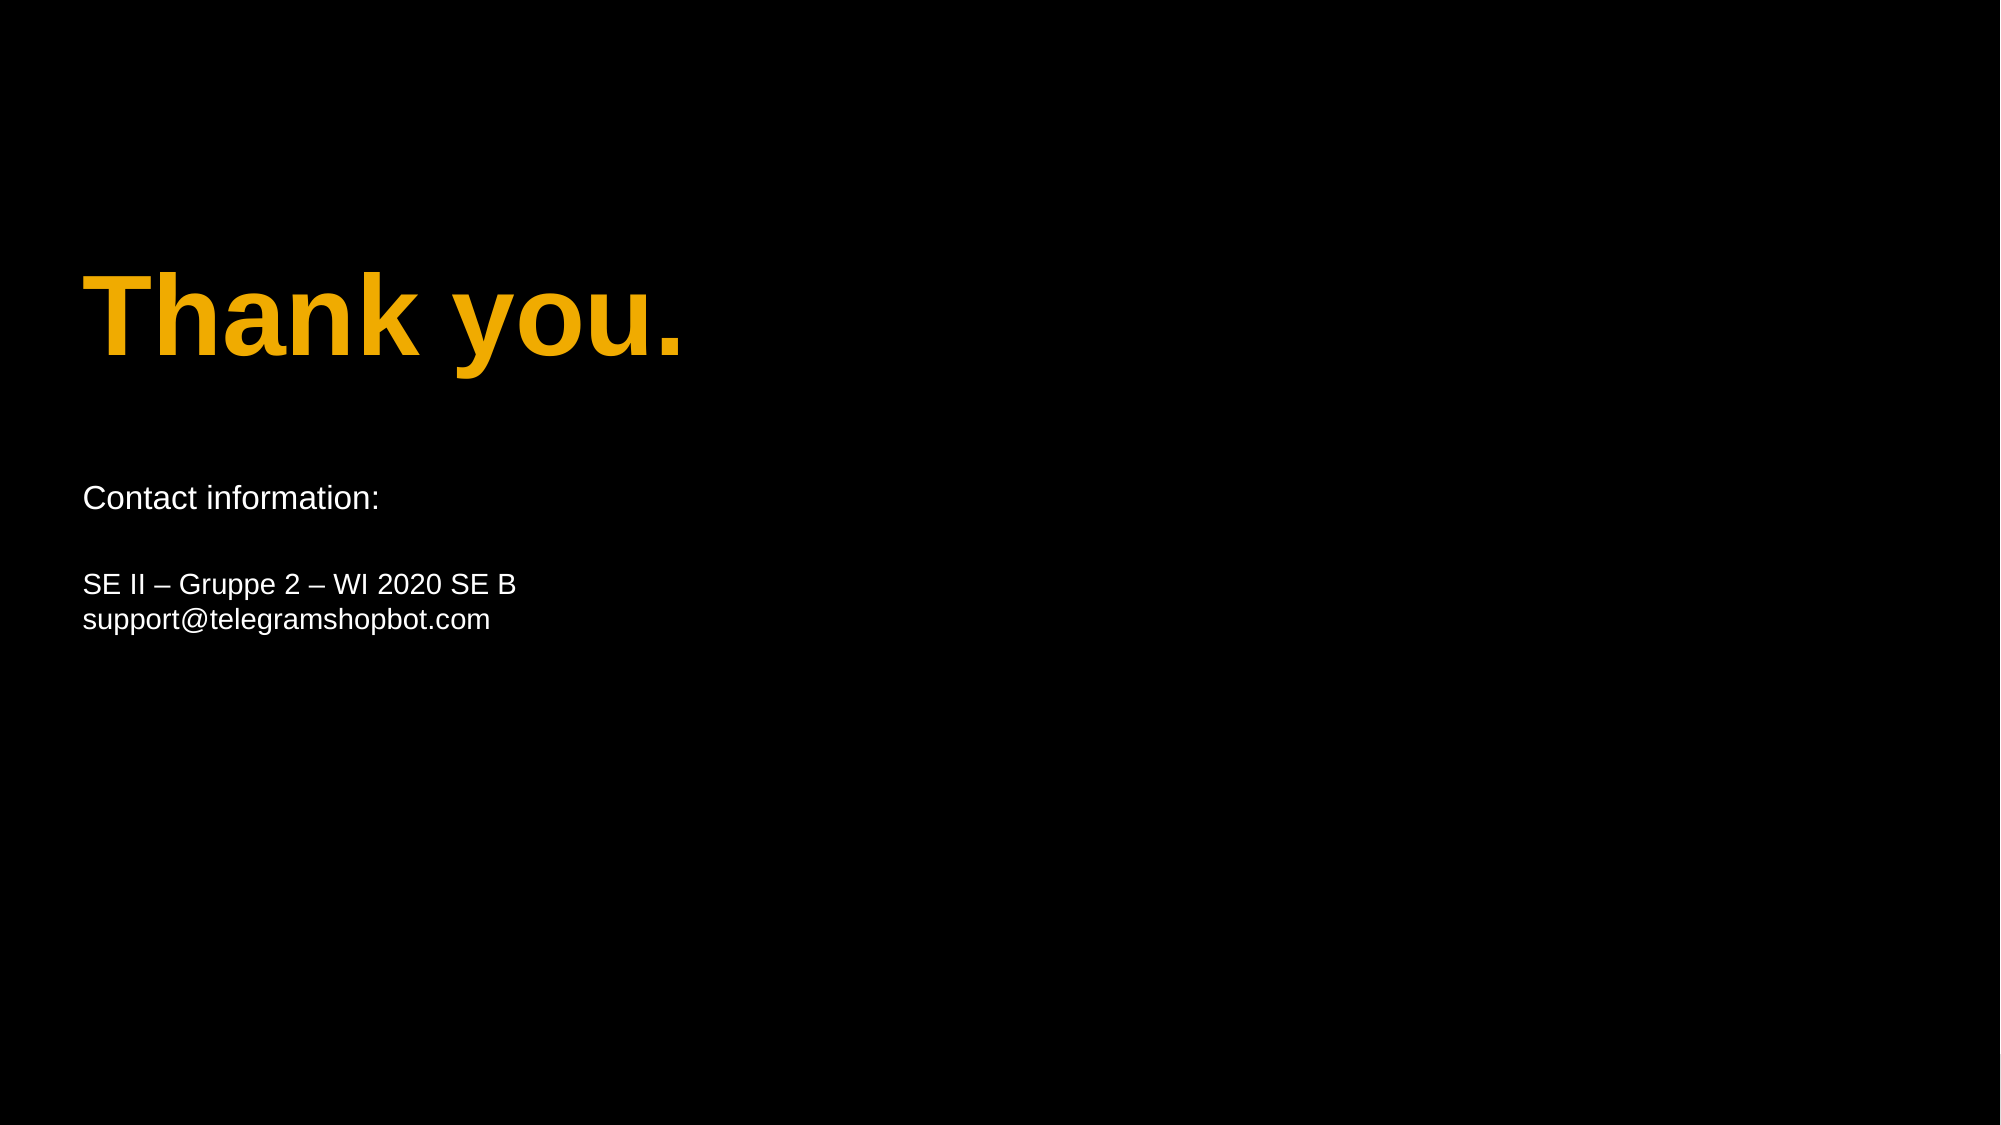

SE II – Gruppe 2 – WI 2020 SE B
support@telegramshopbot.com

© 2022 SAP SE or an SAP affiliate company. All rights reserved. See Legal Notice on www.sap.com/legal-notice for use terms, disclaimers, disclosures, or restrictions related to SAP Materials for general audiences.